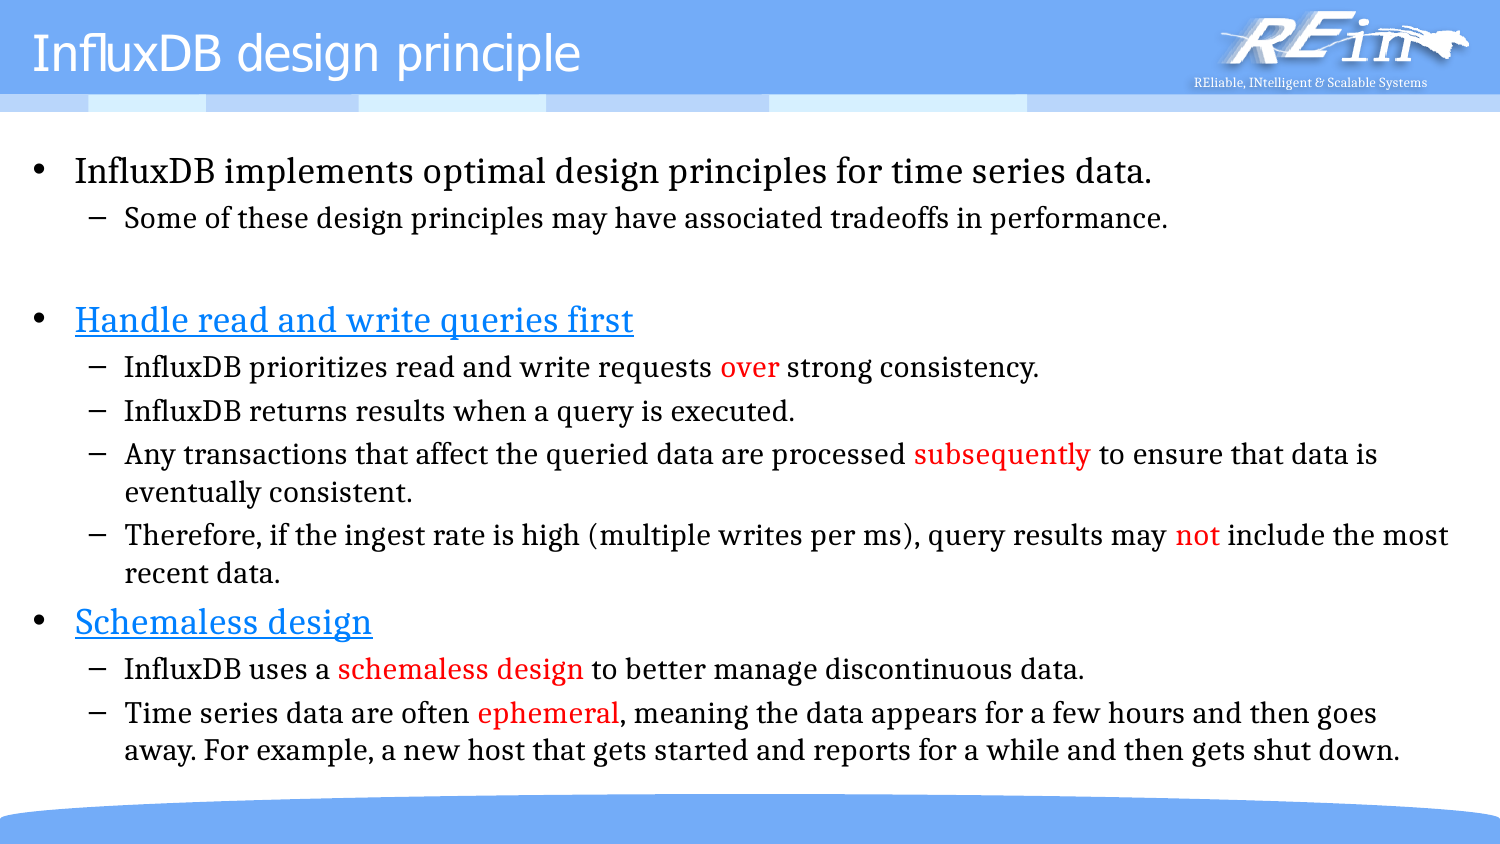

# InfluxDB design principle
InfluxDB implements optimal design principles for time series data.
Some of these design principles may have associated tradeoffs in performance.

Handle read and write queries first
InfluxDB prioritizes read and write requests over strong consistency.
InfluxDB returns results when a query is executed.
Any transactions that affect the queried data are processed subsequently to ensure that data is eventually consistent.
Therefore, if the ingest rate is high (multiple writes per ms), query results may not include the most recent data.
Schemaless design
InfluxDB uses a schemaless design to better manage discontinuous data.
Time series data are often ephemeral, meaning the data appears for a few hours and then goes away. For example, a new host that gets started and reports for a while and then gets shut down.

19